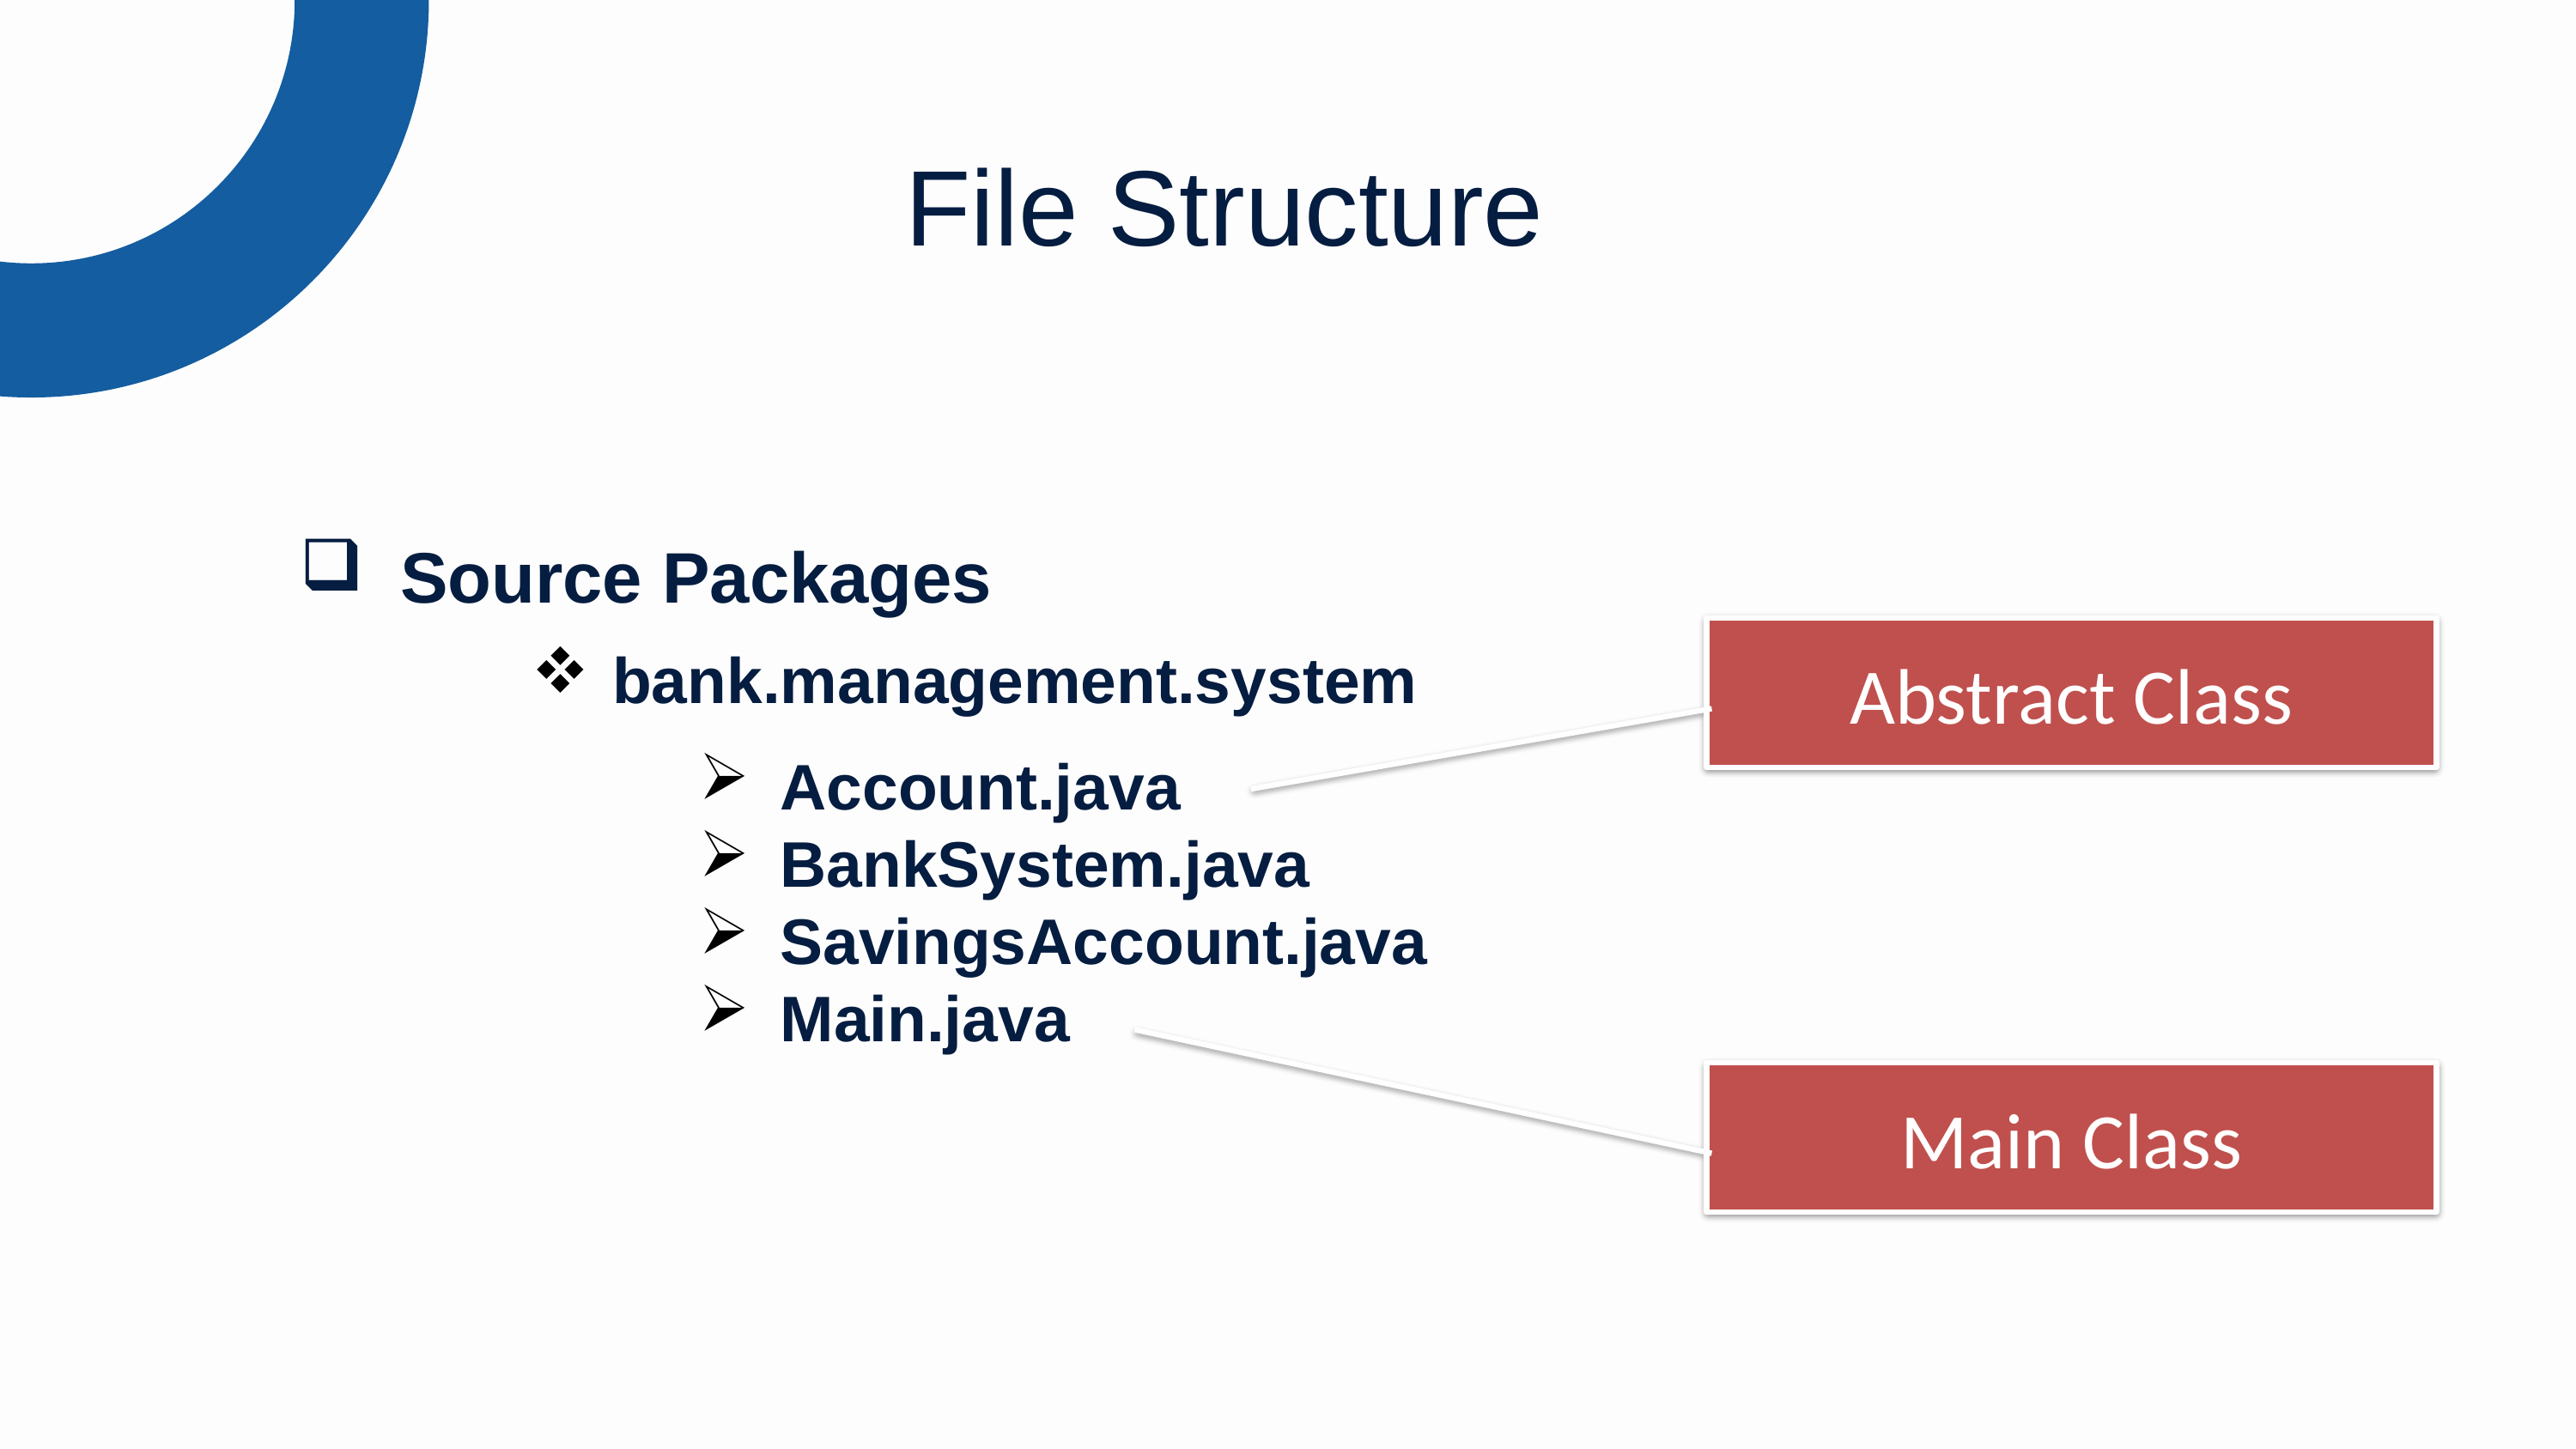

File Structure
 Source Packages
Abstract Class
bank.management.system
Account.java
BankSystem.java
SavingsAccount.java
Main.java
Main Class